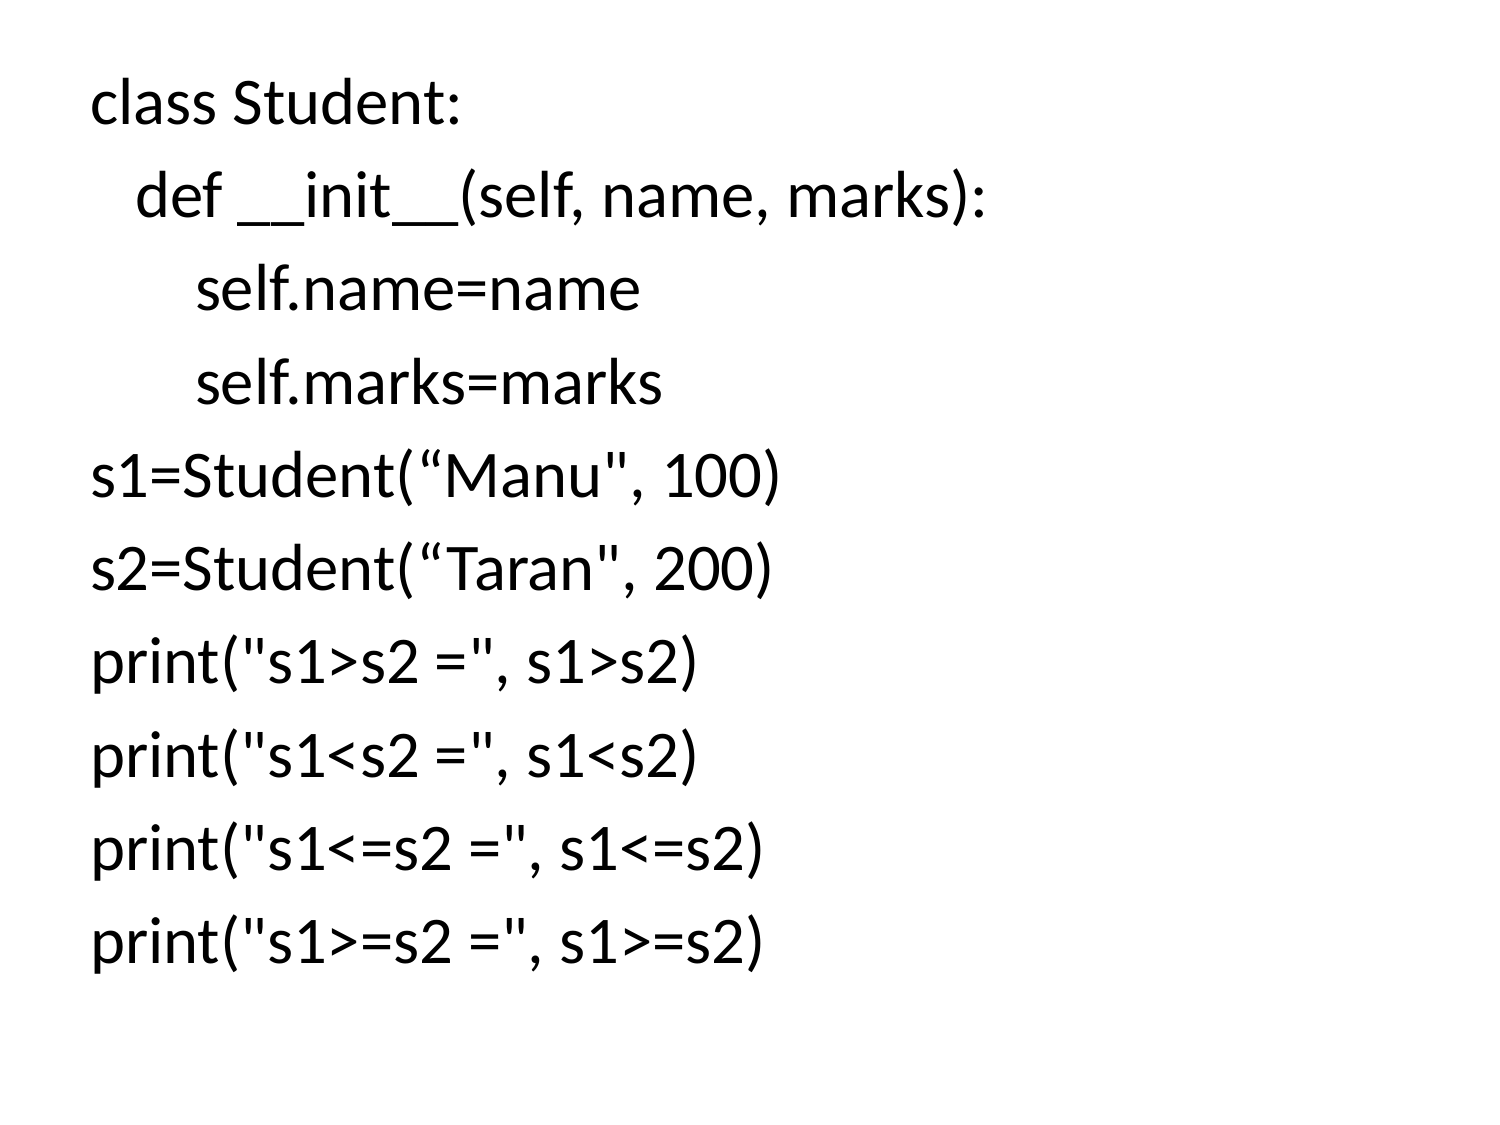

class Student:
   def __init__(self, name, marks):
       self.name=name
       self.marks=marks
s1=Student(“Manu", 100)
s2=Student(“Taran", 200)
print("s1>s2 =", s1>s2)
print("s1<s2 =", s1<s2)
print("s1<=s2 =", s1<=s2)
print("s1>=s2 =", s1>=s2)